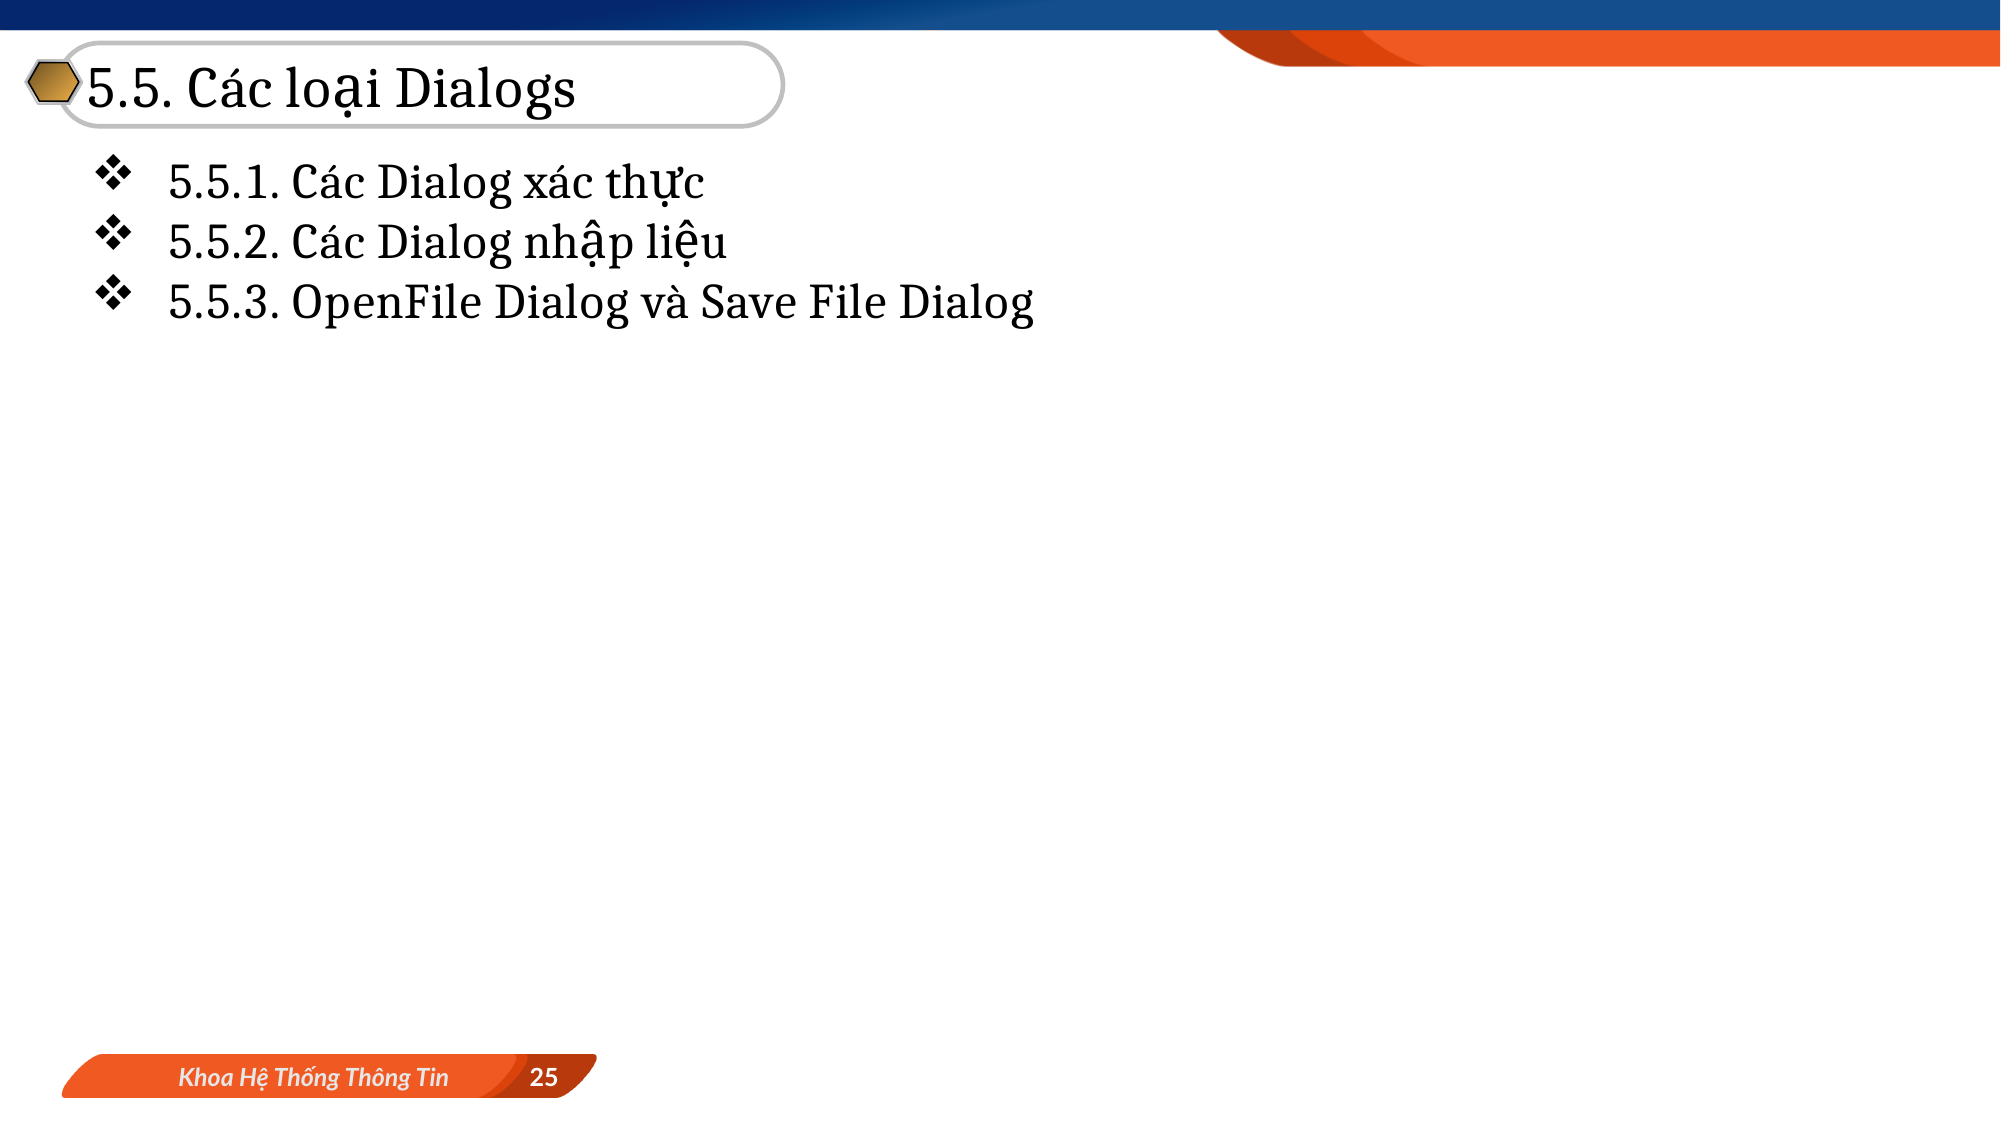

5.5. Các loại Dialogs

5.5.1. Các Dialog xác thực
5.5.2. Các Dialog nhập liệu
5.5.3. OpenFile Dialog và Save File Dialog
25
Khoa Hệ Thống Thông Tin